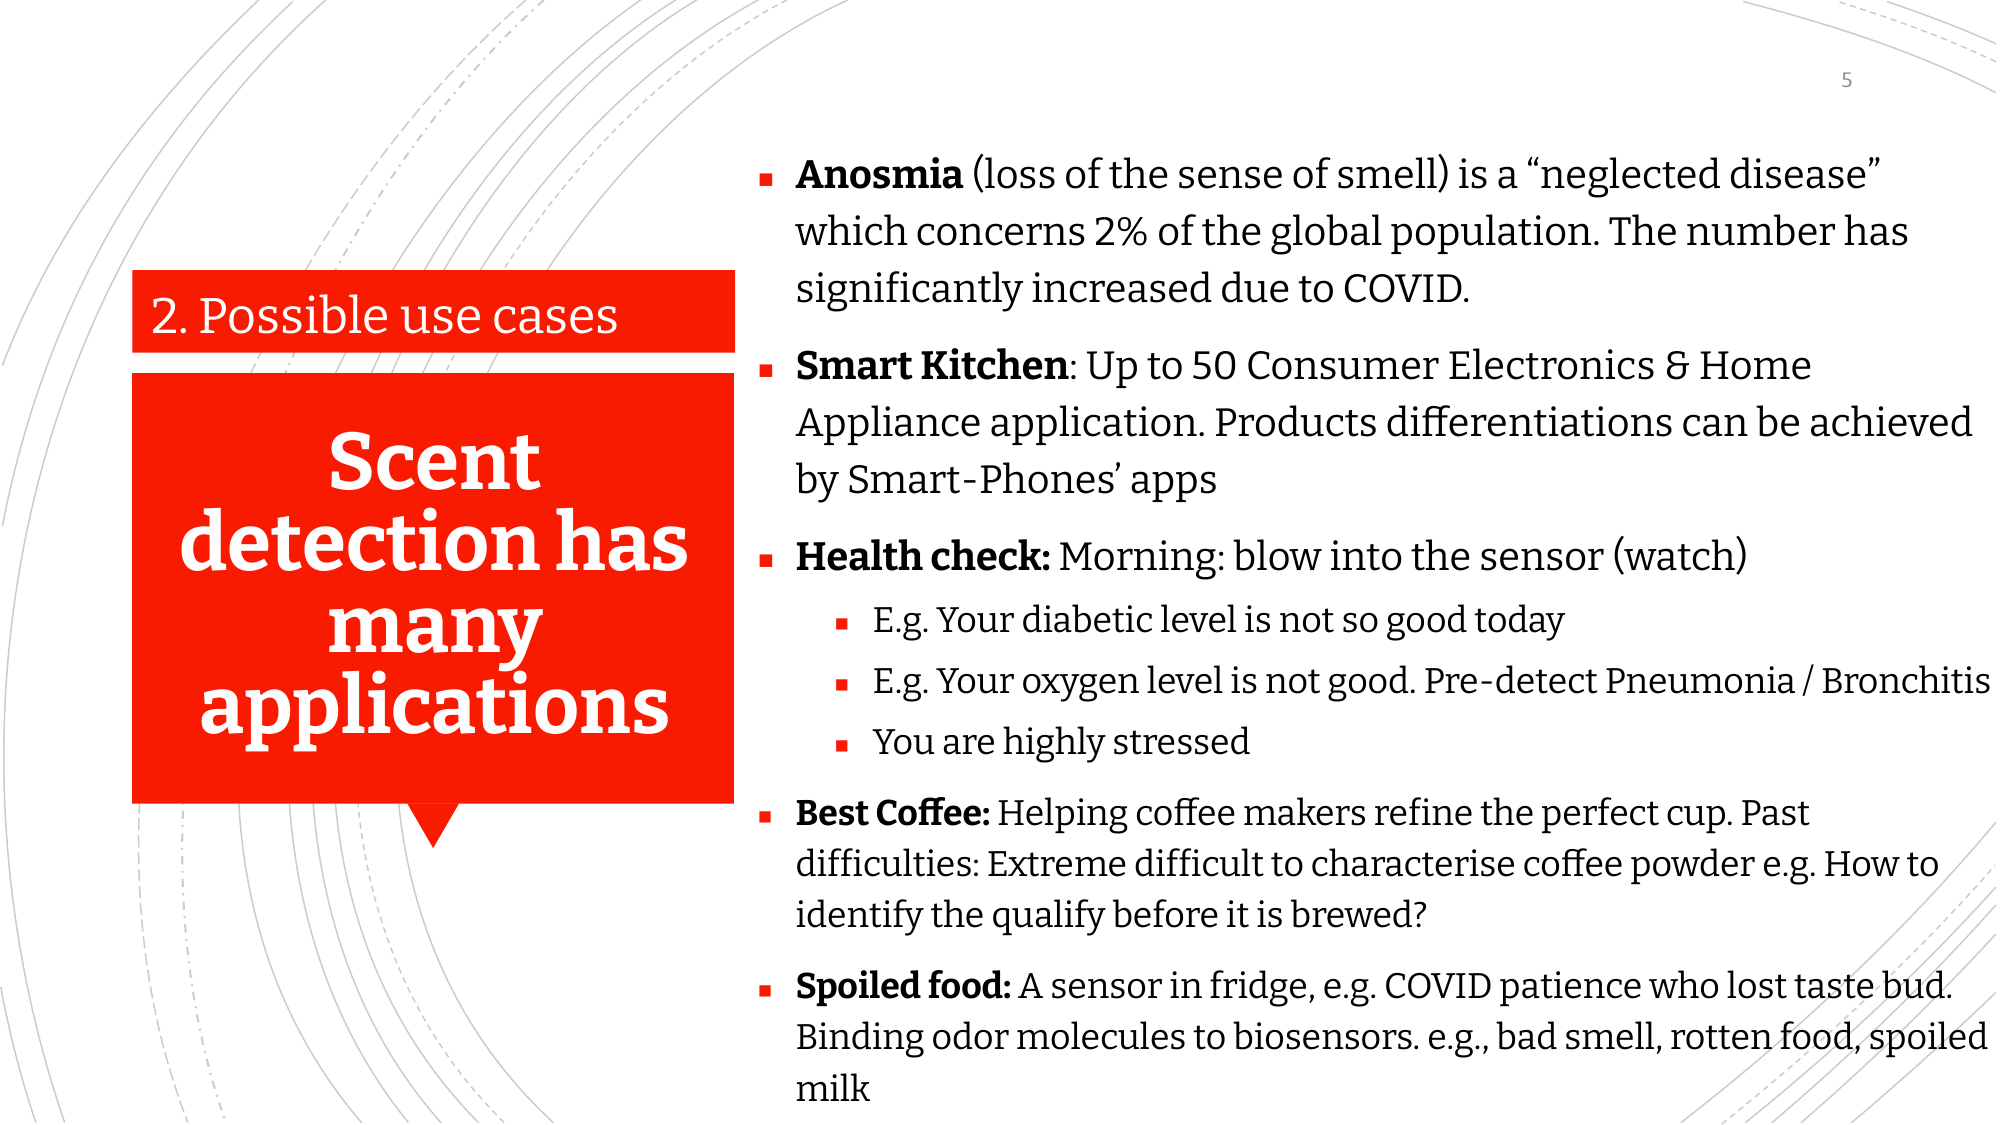

5
Anosmia (loss of the sense of smell) is a “neglected disease” which concerns 2% of the global population. The number has significantly increased due to COVID.
Smart Kitchen: Up to 50 Consumer Electronics & Home Appliance application. Products differentiations can be achieved by Smart-Phones’ apps
Health check: Morning: blow into the sensor (watch)
E.g. Your diabetic level is not so good today
E.g. Your oxygen level is not good. Pre-detect Pneumonia / Bronchitis
You are highly stressed
Best Coffee: Helping coffee makers refine the perfect cup. Past difficulties: Extreme difficult to characterise coffee powder e.g. How to identify the qualify before it is brewed?
Spoiled food: A sensor in fridge, e.g. COVID patience who lost taste bud. Binding odor molecules to biosensors. e.g., bad smell, rotten food, spoiled milk

2. Possible use cases
# Scent detection has many applications